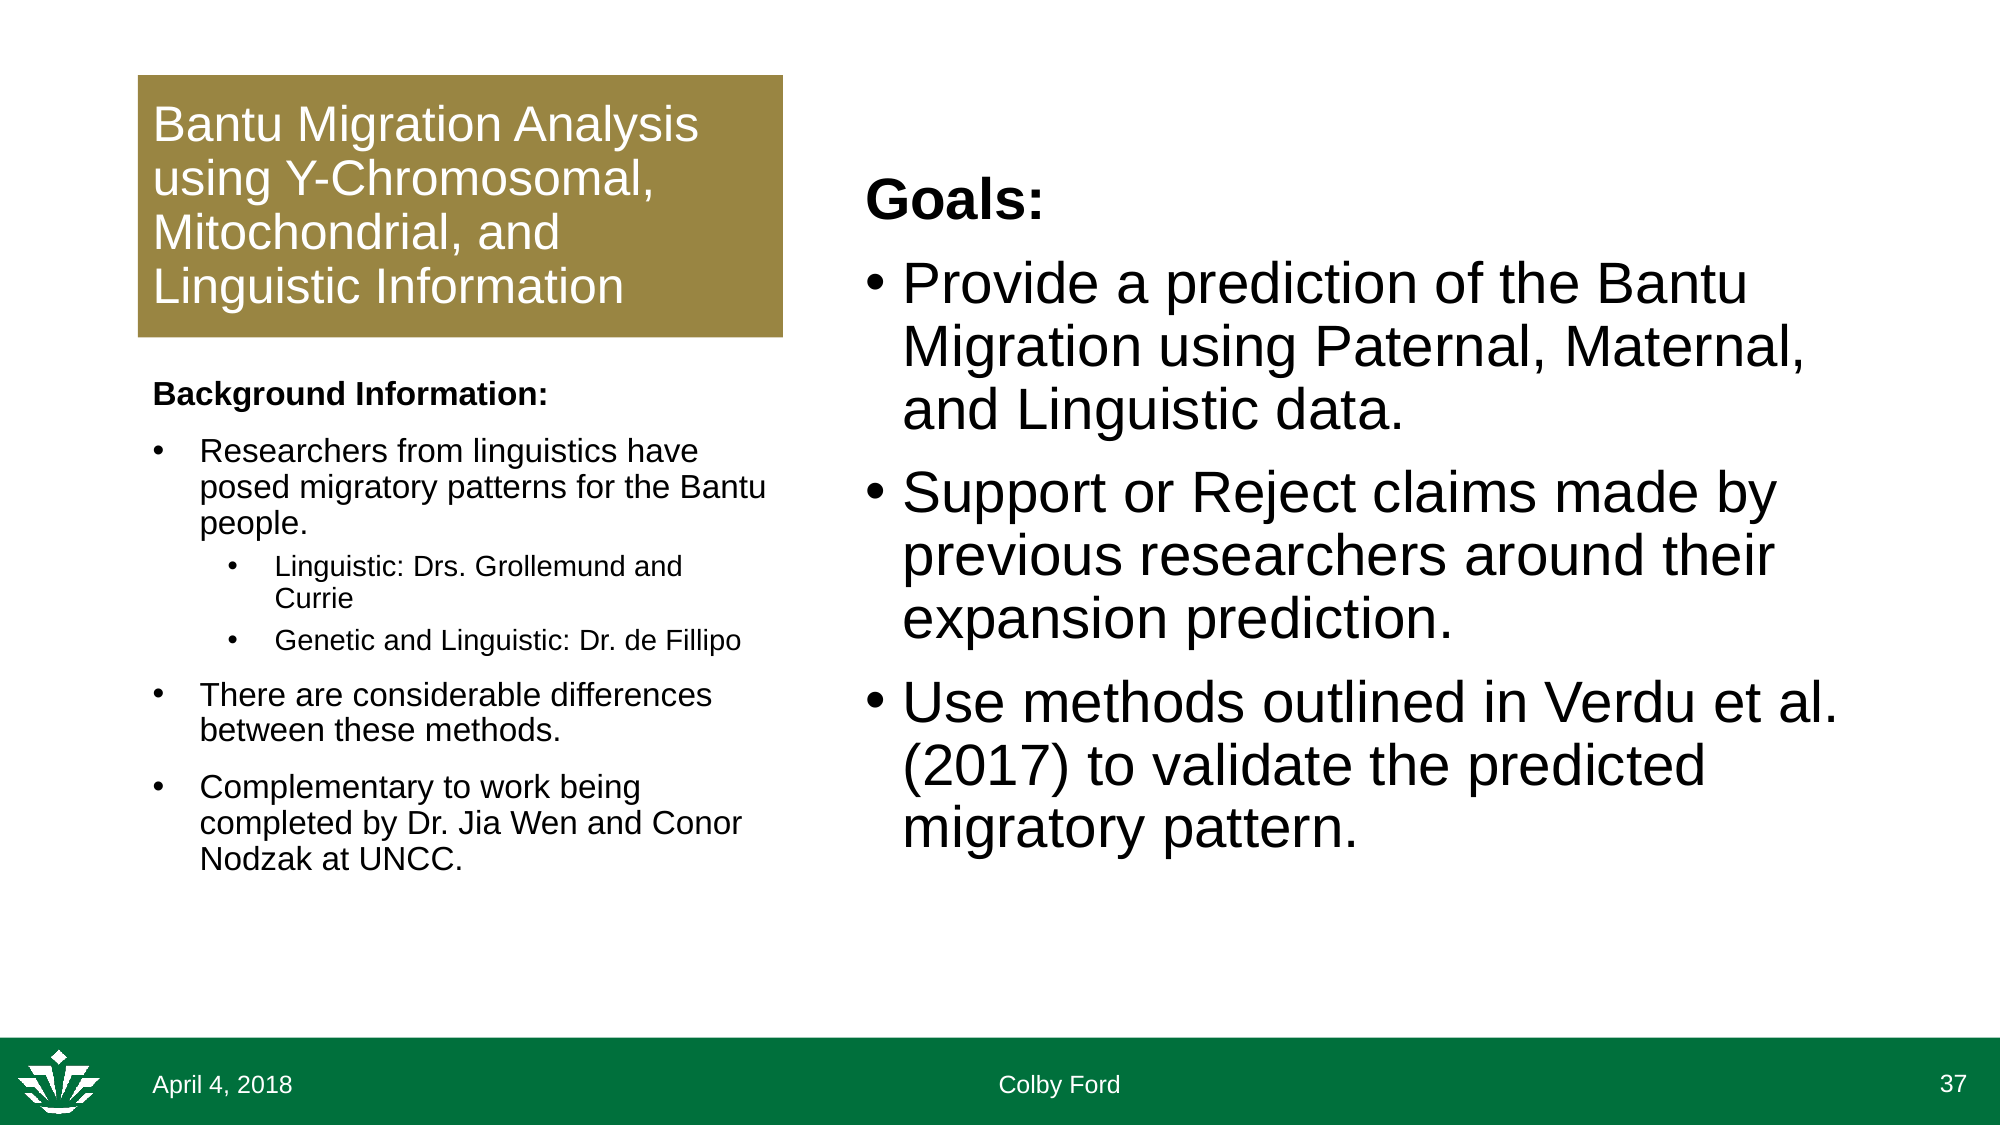

# Bantu Migration Analysis using Y-Chromosomal, Mitochondrial, and Linguistic Information
Goals:
Provide a prediction of the Bantu Migration using Paternal, Maternal, and Linguistic data.
Support or Reject claims made by previous researchers around their expansion prediction.
Use methods outlined in Verdu et al. (2017) to validate the predicted migratory pattern.
Background Information:
Researchers from linguistics have posed migratory patterns for the Bantu people.
Linguistic: Drs. Grollemund and Currie
Genetic and Linguistic: Dr. de Fillipo
There are considerable differences between these methods.
Complementary to work being completed by Dr. Jia Wen and Conor Nodzak at UNCC.
37
April 4, 2018
Colby Ford